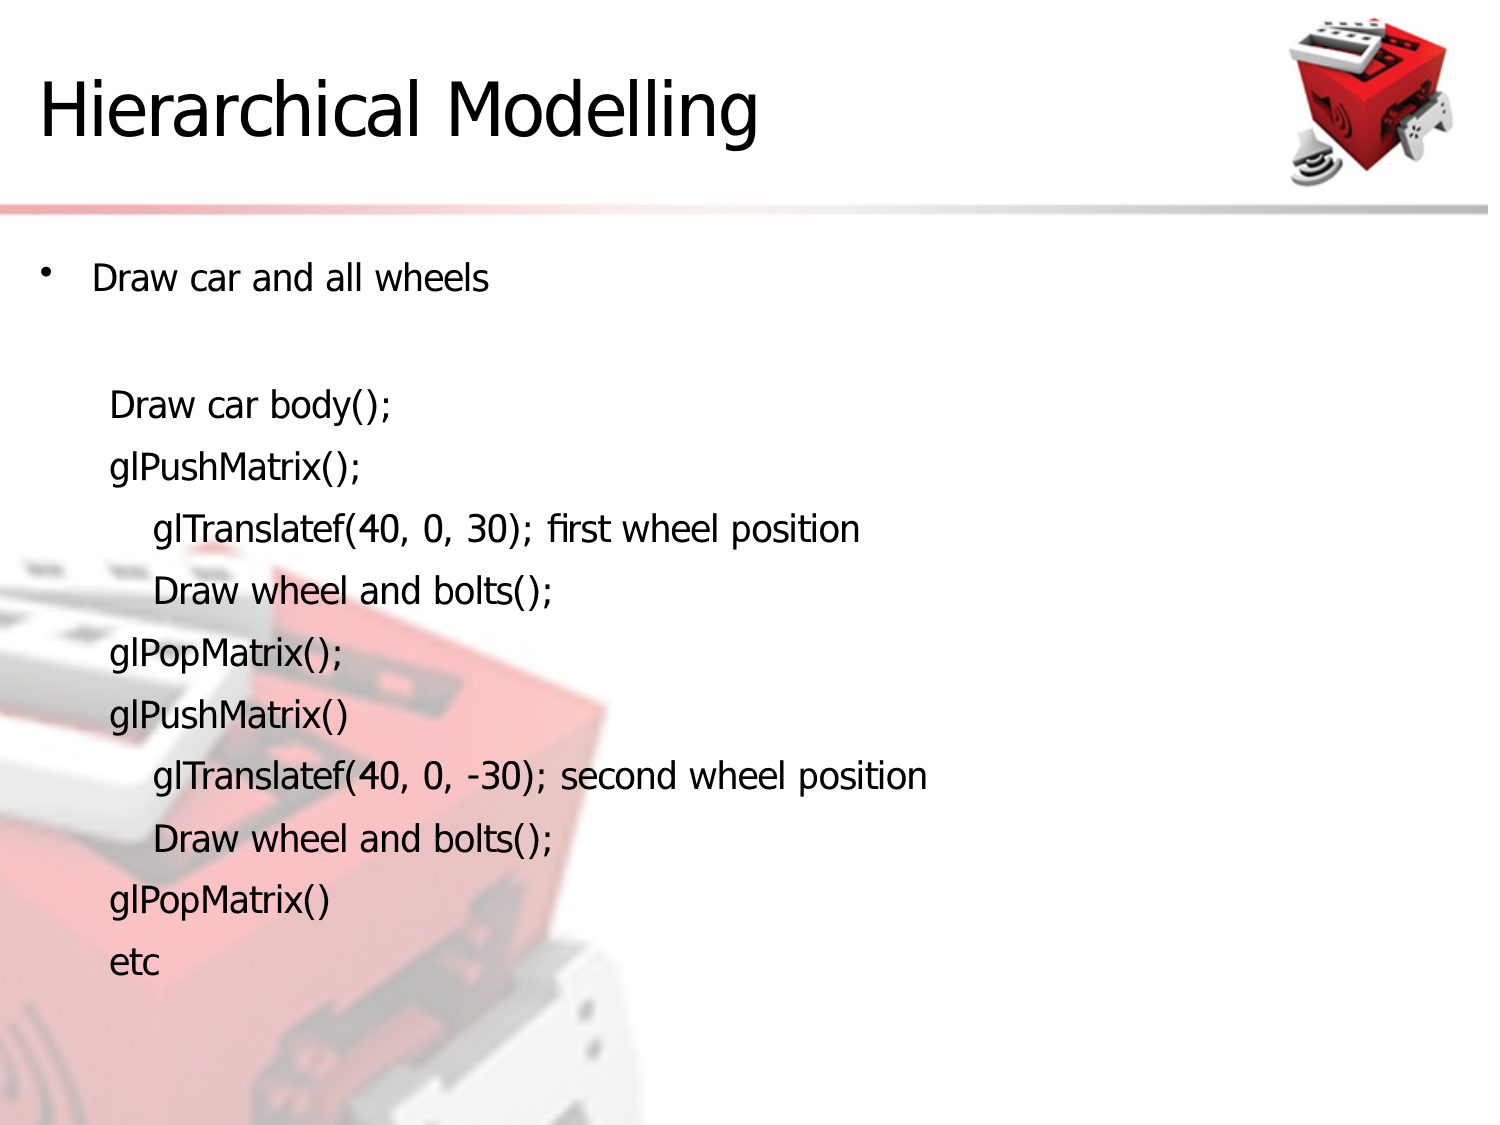

# Hierarchical Modelling
Draw car and all wheels

Draw car body();
glPushMatrix();
	glTranslatef(40, 0, 30); first wheel position
	Draw wheel and bolts();
glPopMatrix();
glPushMatrix()
	glTranslatef(40, 0, -30); second wheel position
	Draw wheel and bolts();
glPopMatrix()
etc